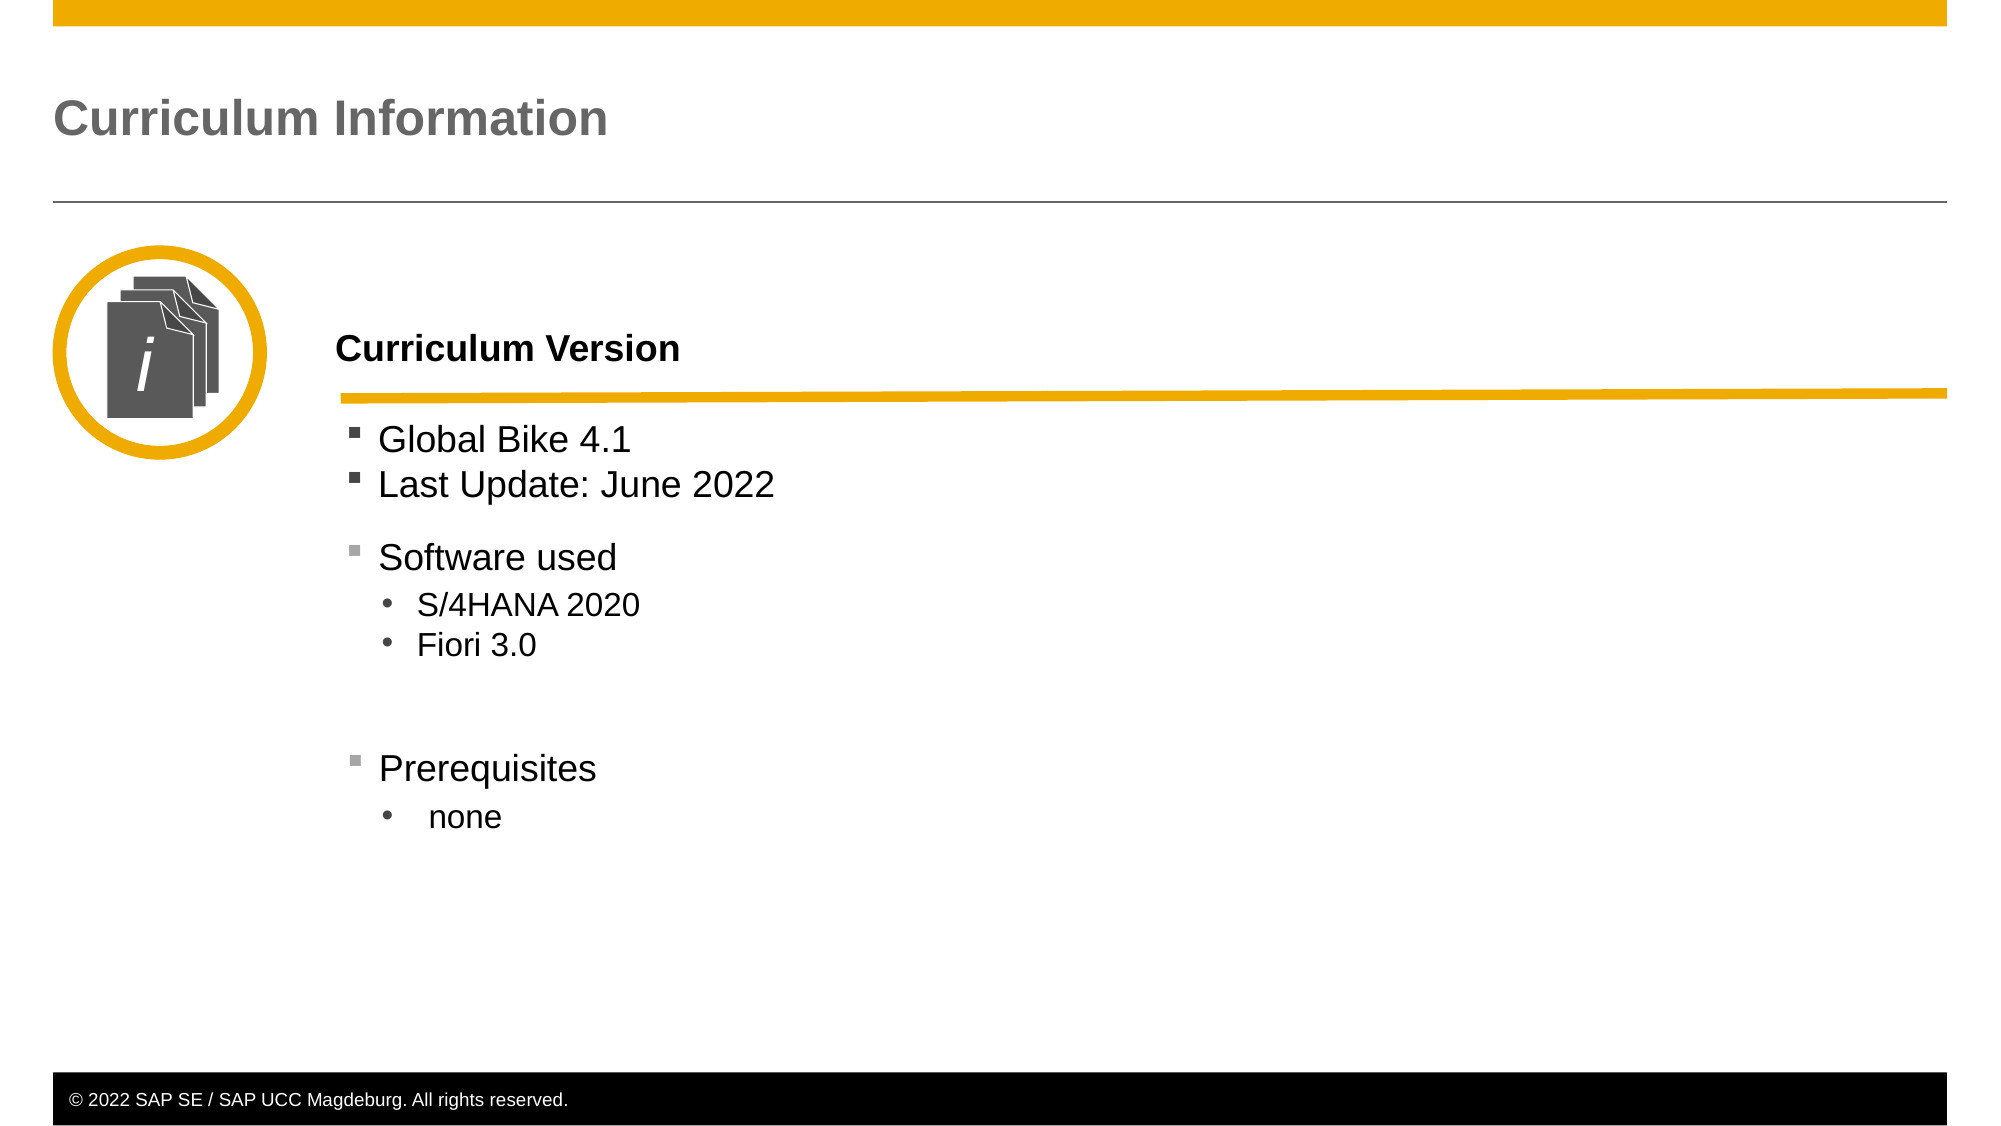

Global Bike 4.1
Last Update: June 2022
S/4HANA 2020
Fiori 3.0
none